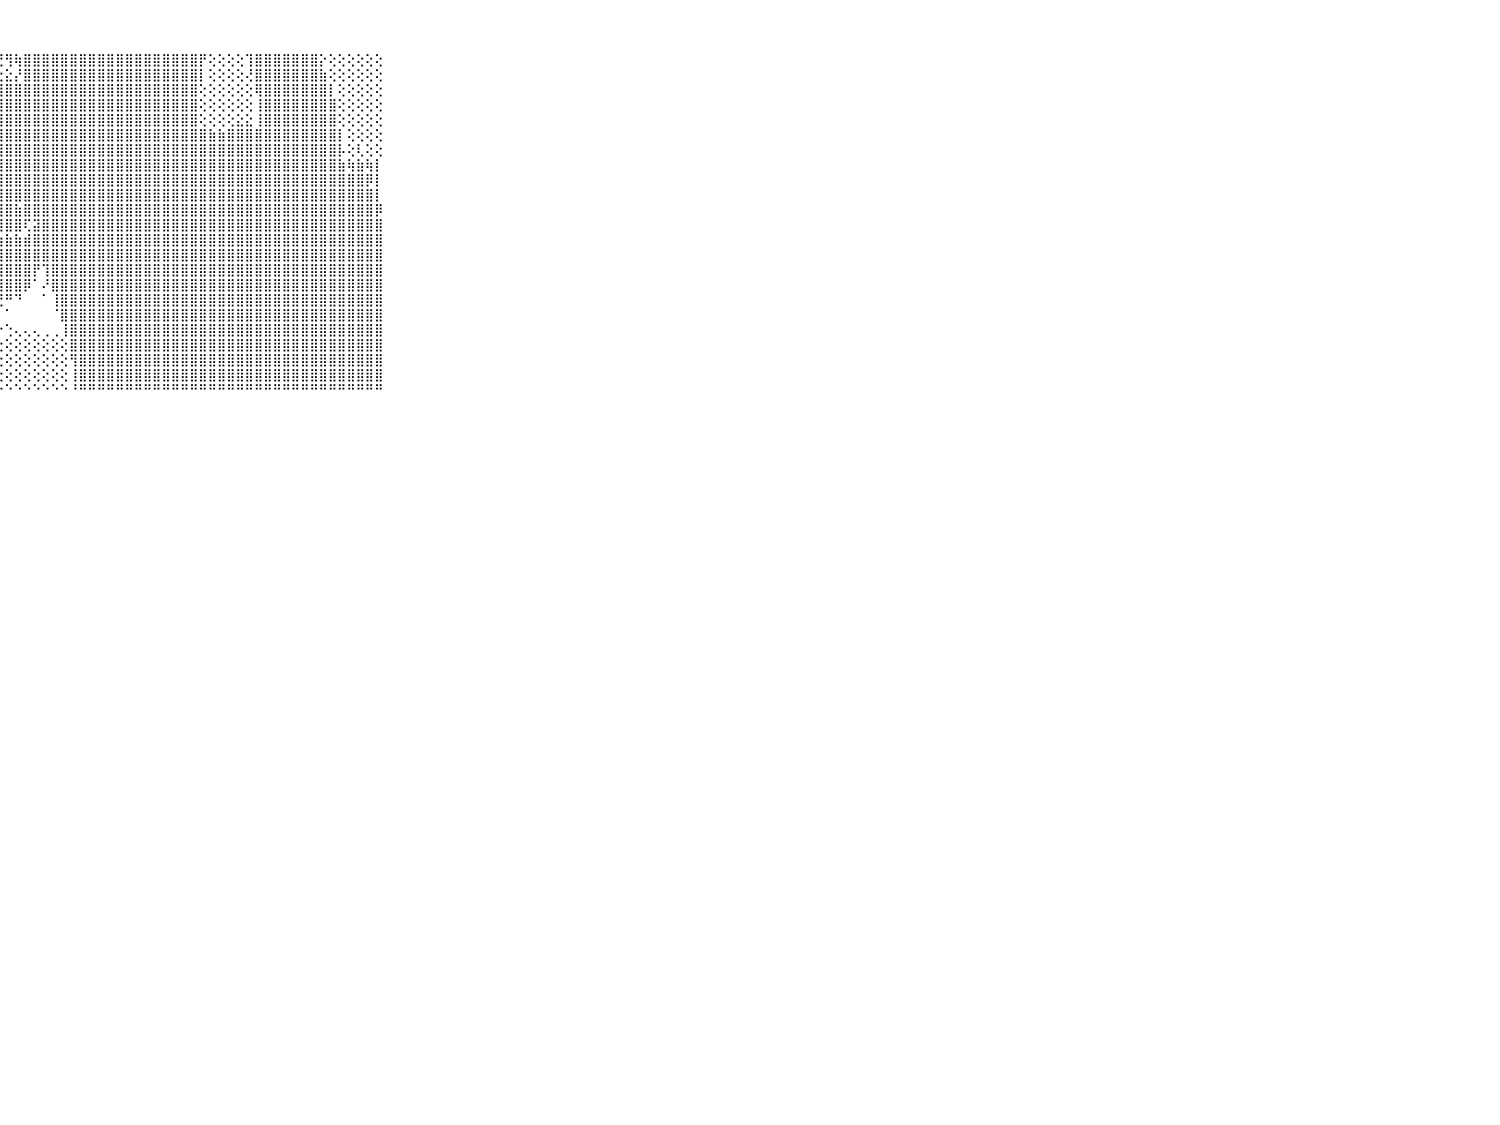

⠀⠀⠀⠀⠀⠀⠀⠀⠀⠀⠀⣿⣿⣿⣿⣿⣿⢏⠝⢕⢕⢕⡜⢣⣵⢿⢿⢟⢻⢷⣿⣿⣿⣿⣿⣿⣿⣿⣿⣿⣿⣿⣿⣿⣿⣿⣿⣿⣿⡟⢕⢕⢕⢕⢹⣿⣿⣿⣿⣿⣿⣿⡕⢕⢕⢕⢕⢕⢕⠀⠀⠀⠀⠀⠀⠀⠀⠀⠀⠀⠀
⠀⠀⠀⠀⠀⠀⠀⠀⠀⠀⠀⣿⣿⣿⣿⢟⢝⢕⢕⢑⢱⣵⢟⢛⢑⢁⢔⢕⣕⡜⣿⣿⣿⣿⣿⣿⣿⣿⣿⣿⣿⣿⣿⣿⣿⣿⣿⣿⣿⡇⢕⢕⢕⢕⢜⣿⣿⣿⣿⣿⣿⣿⣷⢕⢕⢕⢕⢕⢕⠀⠀⠀⠀⠀⠀⠀⠀⠀⠀⠀⠀
⠀⠀⠀⠀⠀⠀⠀⠀⠀⠀⠀⣿⣿⣿⢟⢕⣕⣕⢜⣷⢧⢴⢰⢕⢕⢕⣸⣿⣿⣿⣿⣿⣿⣿⣿⣿⣿⣿⣿⣿⣿⣿⣿⣿⣿⣿⣿⣿⣿⢕⢕⢕⢕⢕⢕⢿⣿⣿⣿⣿⣿⣿⣿⡇⢕⢕⢕⢕⢕⠀⠀⠀⠀⠀⠀⠀⠀⠀⠀⠀⠀
⠀⠀⠀⠀⠀⠀⠀⠀⠀⠀⠀⣿⣿⣿⢅⢾⣏⣧⣷⣣⣵⣾⣾⣷⣷⣿⣿⣿⣿⣿⣿⣿⣿⣿⣿⣿⣿⣿⣿⣿⣿⣿⣿⣿⣿⣿⣿⣿⣿⢕⢕⢕⢕⢕⢕⢸⣿⣿⣿⣿⣿⣿⣿⣿⢕⢕⢕⢕⢕⠀⠀⠀⠀⠀⠀⠀⠀⠀⠀⠀⠀
⠀⠀⠀⠀⠀⠀⠀⠀⠀⠀⠀⣿⣿⣿⡇⢕⢜⢹⣿⣿⣿⣿⣿⣿⣿⣿⣿⣿⣿⣿⣿⣿⣿⣿⣿⣿⣿⣿⣿⣿⣿⣿⣿⣿⣿⣿⣿⣿⣿⢕⢕⢕⢕⣕⣕⢸⣿⣿⣿⣿⣿⣿⣿⣿⢕⢕⢕⢕⢕⠀⠀⠀⠀⠀⠀⠀⠀⠀⠀⠀⠀
⠀⠀⠀⠀⠀⠀⠀⠀⠀⠀⠀⣿⣿⣿⡇⢕⢣⣾⣿⣿⣿⣿⣿⣿⣿⣿⣿⣿⣿⣿⣿⣿⣿⣿⣿⣿⣿⣿⣿⣿⣿⣿⣿⣿⣿⣿⣿⣿⣿⣿⣷⣷⣿⣿⣿⣿⣿⣿⣿⣿⣿⣿⣿⣿⡇⢕⢕⢕⢕⠀⠀⠀⠀⠀⠀⠀⠀⠀⠀⠀⠀
⠀⠀⠀⠀⠀⠀⠀⠀⠀⠀⠀⣿⣿⣿⣧⢕⢕⣿⣿⣿⣿⣿⣿⣿⣿⣿⣿⣿⣿⣿⣿⣿⣿⣿⣿⣿⣿⣿⣿⣿⣿⣿⣿⣿⣿⣿⣿⣿⣿⣿⣿⣿⣿⣿⣿⣿⣿⣿⣿⣿⣿⣿⣿⣿⡧⢕⢇⢕⢕⠀⠀⠀⠀⠀⠀⠀⠀⠀⠀⠀⠀
⠀⠀⠀⠀⠀⠀⠀⠀⠀⠀⠀⣿⣿⣿⣿⡕⢕⢹⣿⣿⣿⣿⣿⣿⣿⣿⣿⣿⣿⣿⣿⣿⣿⣿⣿⣿⣿⣿⣿⣿⣿⣿⣿⣿⣿⣿⣿⣿⣿⣿⣿⣿⣿⣿⣿⣿⣿⣿⣿⣿⣿⣿⣿⣿⣷⢷⣷⢷⡇⠀⠀⠀⠀⠀⠀⠀⠀⠀⠀⠀⠀
⠀⠀⠀⠀⠀⠀⠀⠀⠀⠀⠀⣿⣿⣿⣿⣷⣵⣸⣿⣿⣿⣿⣿⣿⣿⣿⣿⣿⣿⣿⣿⣿⣿⣿⣿⣿⣿⣿⣿⣿⣿⣿⣿⣿⣿⣿⣿⣿⣿⣿⣿⣿⣿⣿⣿⣿⣿⣿⣿⣿⣿⣿⣿⣿⣿⣿⣿⡿⡇⠀⠀⠀⠀⠀⠀⠀⠀⠀⠀⠀⠀
⠀⠀⠀⠀⠀⠀⠀⠀⠀⠀⠀⣿⣿⣿⣿⣿⣿⣿⣿⣿⣿⣿⣿⣿⣿⣿⣿⣿⣿⣿⣿⣿⣿⣿⣿⣿⣿⣿⣿⣿⣿⣿⣿⣿⣿⣿⣿⣿⣿⣿⣿⣿⣿⣿⣿⣿⣿⣿⣿⣿⣿⣿⣿⣿⣿⣿⣿⣿⡇⠀⠀⠀⠀⠀⠀⠀⠀⠀⠀⠀⠀
⠀⠀⠀⠀⠀⠀⠀⠀⠀⠀⠀⣿⣿⣿⣿⣿⣿⣿⣿⣿⣿⣿⣿⣿⣿⣿⣷⣾⣿⣷⣿⣿⣿⣿⣿⣿⣿⣿⣿⣿⣿⣿⣿⣿⣿⣿⣿⣿⣿⣿⣿⣿⣿⣿⣿⣿⣿⣿⣿⣿⣿⣿⣿⣿⣿⣿⣿⣿⡿⠀⠀⠀⠀⠀⠀⠀⠀⠀⠀⠀⠀
⠀⠀⠀⠀⠀⠀⠀⠀⠀⠀⠀⣿⣿⣿⣿⣿⣿⣿⣿⣿⣿⣿⣿⣿⡿⣿⣿⣿⣿⣿⢏⣽⣿⣿⣿⣿⣿⣿⣿⣿⣿⣿⣿⣿⣿⣿⣿⣿⣿⣿⣿⣿⣿⣿⣿⣿⣿⣿⣿⣿⣿⣿⣿⣿⣿⣿⣿⣿⣿⠀⠀⠀⠀⠀⠀⠀⠀⠀⠀⠀⠀
⠀⠀⠀⠀⠀⠀⠀⠀⠀⠀⠀⣿⣿⣿⣿⣿⣿⣿⣿⣿⣿⣿⣿⣿⣿⣿⣷⣷⣷⣷⣾⣿⣿⣿⣿⣿⣿⣿⣿⣿⣿⣿⣿⣿⣿⣿⣿⣿⣿⣿⣿⣿⣿⣿⣿⣿⣿⣿⣿⣿⣿⣿⣿⣿⣿⣿⣿⣿⣿⠀⠀⠀⠀⠀⠀⠀⠀⠀⠀⠀⠀
⠀⠀⠀⠀⠀⠀⠀⠀⠀⠀⠀⣿⣿⣿⣿⣿⣿⣿⢟⣿⣿⣿⣿⣿⣿⣿⣿⣿⣿⣿⣿⣿⣿⣿⣿⣿⣿⣿⣿⣿⣿⣿⣿⣿⣿⣿⣿⣿⣿⣿⣿⣿⣿⣿⣿⣿⣿⣿⣿⣿⣿⣿⣿⣿⣿⣿⣿⣿⣿⠀⠀⠀⠀⠀⠀⠀⠀⠀⠀⠀⠀
⠀⠀⠀⠀⠀⠀⠀⠀⠀⠀⠀⣿⣿⣿⣿⣿⣿⣿⢕⢸⣿⣿⣿⣿⣿⣿⣿⣿⣿⣿⣿⡟⢹⣿⣿⣿⣿⣿⣿⣿⣿⣿⣿⣿⣿⣿⣿⣿⣿⣿⣿⣿⣿⣿⣿⣿⣿⣿⣿⣿⣿⣿⣿⣿⣿⣿⣿⣿⣿⠀⠀⠀⠀⠀⠀⠀⠀⠀⠀⠀⠀
⠀⠀⠀⠀⠀⠀⠀⠀⠀⠀⠀⣿⣿⣿⣿⣿⣿⣷⢕⢕⢜⢻⣿⣿⣿⣿⣿⣿⣿⣿⡿⠁⠜⣿⣿⣿⣿⣿⣿⣿⣿⣿⣿⣿⣿⣿⣿⣿⣿⣿⣿⣿⣿⣿⣿⣿⣿⣿⣿⣿⣿⣿⣿⣿⣿⣿⣿⣿⣿⠀⠀⠀⠀⠀⠀⠀⠀⠀⠀⠀⠀
⠀⠀⠀⠀⠀⠀⠀⠀⠀⠀⠀⣿⣿⣿⣿⣿⣿⣿⣧⢕⢕⢕⢕⢝⢝⢻⢯⢝⠛⠙⠀⠀⠁⢸⣿⣿⣿⣿⣿⣿⣿⣿⣿⣿⣿⣿⣿⣿⣿⣿⣿⣿⣿⣿⣿⣿⣿⣿⣿⣿⣿⣿⣿⣿⣿⣿⣿⣿⣿⠀⠀⠀⠀⠀⠀⠀⠀⠀⠀⠀⠀
⠀⠀⠀⠀⠀⠀⠀⠀⠀⠀⠀⣿⣿⣿⣿⣿⣿⣿⣿⡇⢕⢕⢕⢕⢕⢁⠁⠁⠁⠀⠀⠀⠀⠈⣿⣿⣿⣿⣿⣿⣿⣿⣿⣿⣿⣿⣿⣿⣿⣿⣿⣿⣿⣿⣿⣿⣿⣿⣿⣿⣿⣿⣿⣿⣿⣿⣿⣿⣿⠀⠀⠀⠀⠀⠀⠀⠀⠀⠀⠀⠀
⠀⠀⠀⠀⠀⠀⠀⠀⠀⠀⠀⣿⣿⣿⣿⣿⣿⣿⣿⡇⢕⢕⢕⢕⢕⢕⠕⠕⢑⢄⢄⢄⢀⢀⢸⣿⣿⣿⣿⣿⣿⣿⣿⣿⣿⣿⣿⣿⣿⣿⣿⣿⣿⣿⣿⣿⣿⣿⣿⣿⣿⣿⣿⣿⣿⣿⣿⣿⣿⠀⠀⠀⠀⠀⠀⠀⠀⠀⠀⠀⠀
⠀⠀⠀⠀⠀⠀⠀⠀⠀⠀⠀⣿⣿⣿⣿⣿⣿⣿⣿⣿⣵⢕⢕⢕⢕⢕⢕⢕⢕⢕⢕⢕⢕⢕⢕⣿⣿⣿⣿⣿⣿⣿⣿⣿⣿⣿⣿⣿⣿⣿⣿⣿⣿⣿⣿⣿⣿⣿⣿⣿⣿⣿⣿⣿⣿⣿⣿⣿⣿⠀⠀⠀⠀⠀⠀⠀⠀⠀⠀⠀⠀
⠀⠀⠀⠀⠀⠀⠀⠀⠀⠀⠀⣿⣿⣿⣿⣿⣿⣿⣿⣿⣿⣧⡕⢕⢕⢕⢕⢕⢕⢕⢕⢕⢕⢕⢕⢻⣿⣿⣿⣿⣿⣿⣿⣿⣿⣿⣿⣿⣿⣿⣿⣿⣿⣿⣿⣿⣿⣿⣿⣿⣿⣿⣿⣿⣿⣿⣿⣿⣿⠀⠀⠀⠀⠀⠀⠀⠀⠀⠀⠀⠀
⠀⠀⠀⠀⠀⠀⠀⠀⠀⠀⠀⣿⣿⣿⣿⣿⣿⣿⣿⣿⣿⣿⣿⣧⣵⣕⢕⢕⢕⢕⢕⢕⢕⢕⢕⢸⣿⣿⣿⣿⣿⣿⣿⣿⣿⣿⣿⣿⣿⣿⣿⣿⣿⣿⣿⣿⣿⣿⣿⣿⣿⣿⣿⣿⣿⣿⣿⣿⣿⠀⠀⠀⠀⠀⠀⠀⠀⠀⠀⠀⠀
⠀⠀⠀⠀⠀⠀⠀⠀⠀⠀⠀⠛⠛⠛⠛⠛⠛⠛⠛⠛⠛⠛⠛⠛⠛⠛⠃⠑⠑⠑⠑⠑⠑⠑⠑⠘⠛⠛⠛⠛⠛⠛⠛⠛⠛⠛⠛⠛⠛⠛⠛⠛⠛⠛⠛⠛⠛⠛⠛⠛⠛⠛⠛⠛⠛⠛⠛⠛⠛⠀⠀⠀⠀⠀⠀⠀⠀⠀⠀⠀⠀